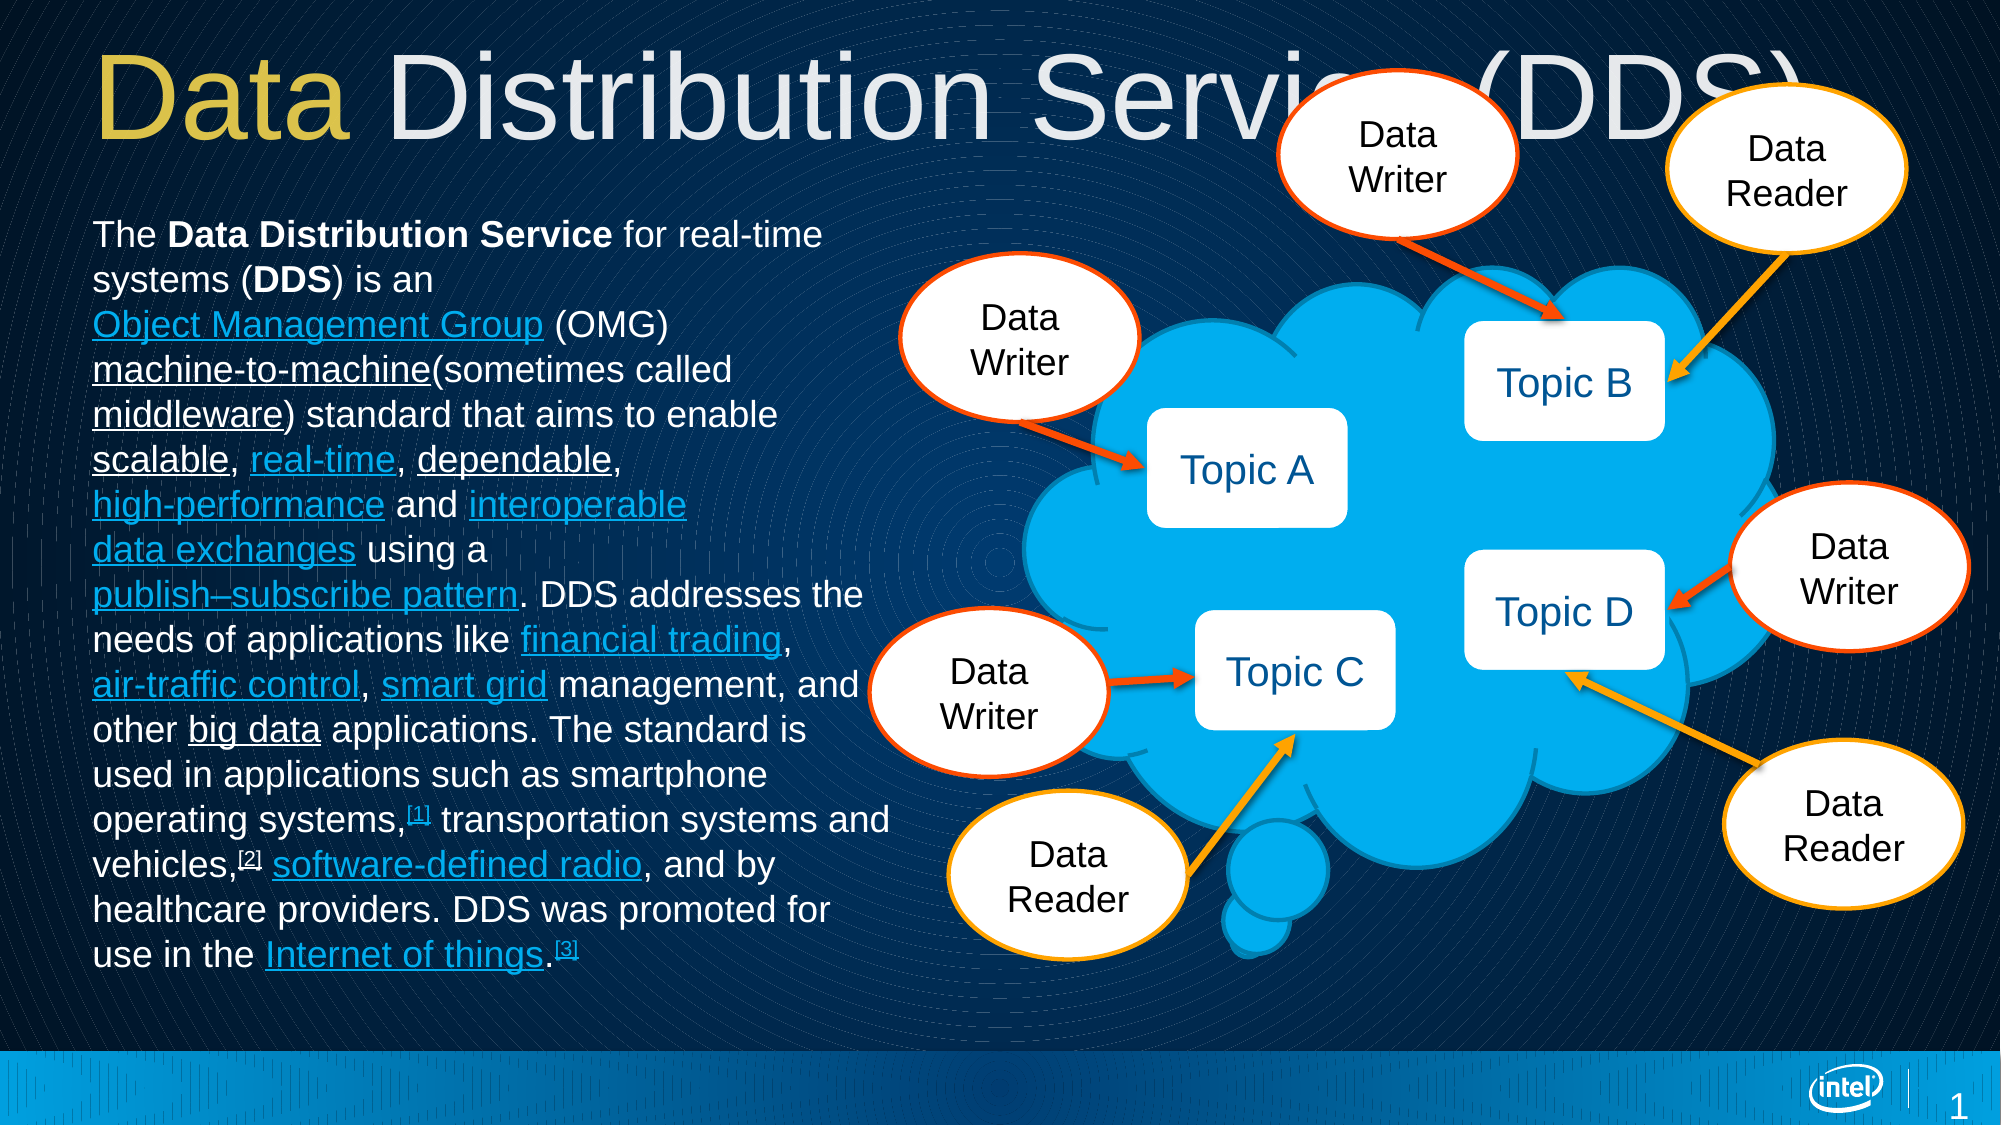

# Data Distribution Service (DDS)
Data Writer
Data Reader
The Data Distribution Service for real-time systems (DDS) is an Object Management Group (OMG) machine-to-machine(sometimes called middleware) standard that aims to enable scalable, real-time, dependable, high-performance and interoperable data exchanges using a publish–subscribe pattern. DDS addresses the needs of applications like financial trading, air-traffic control, smart grid management, and other big data applications. The standard is used in applications such as smartphone operating systems,[1] transportation systems and vehicles,[2] software-defined radio, and by healthcare providers. DDS was promoted for use in the Internet of things.[3]

Data Writer

Topic B
Topic A
Data Writer
Topic D
Data Writer
Topic C
Data Reader
Data Reader

11